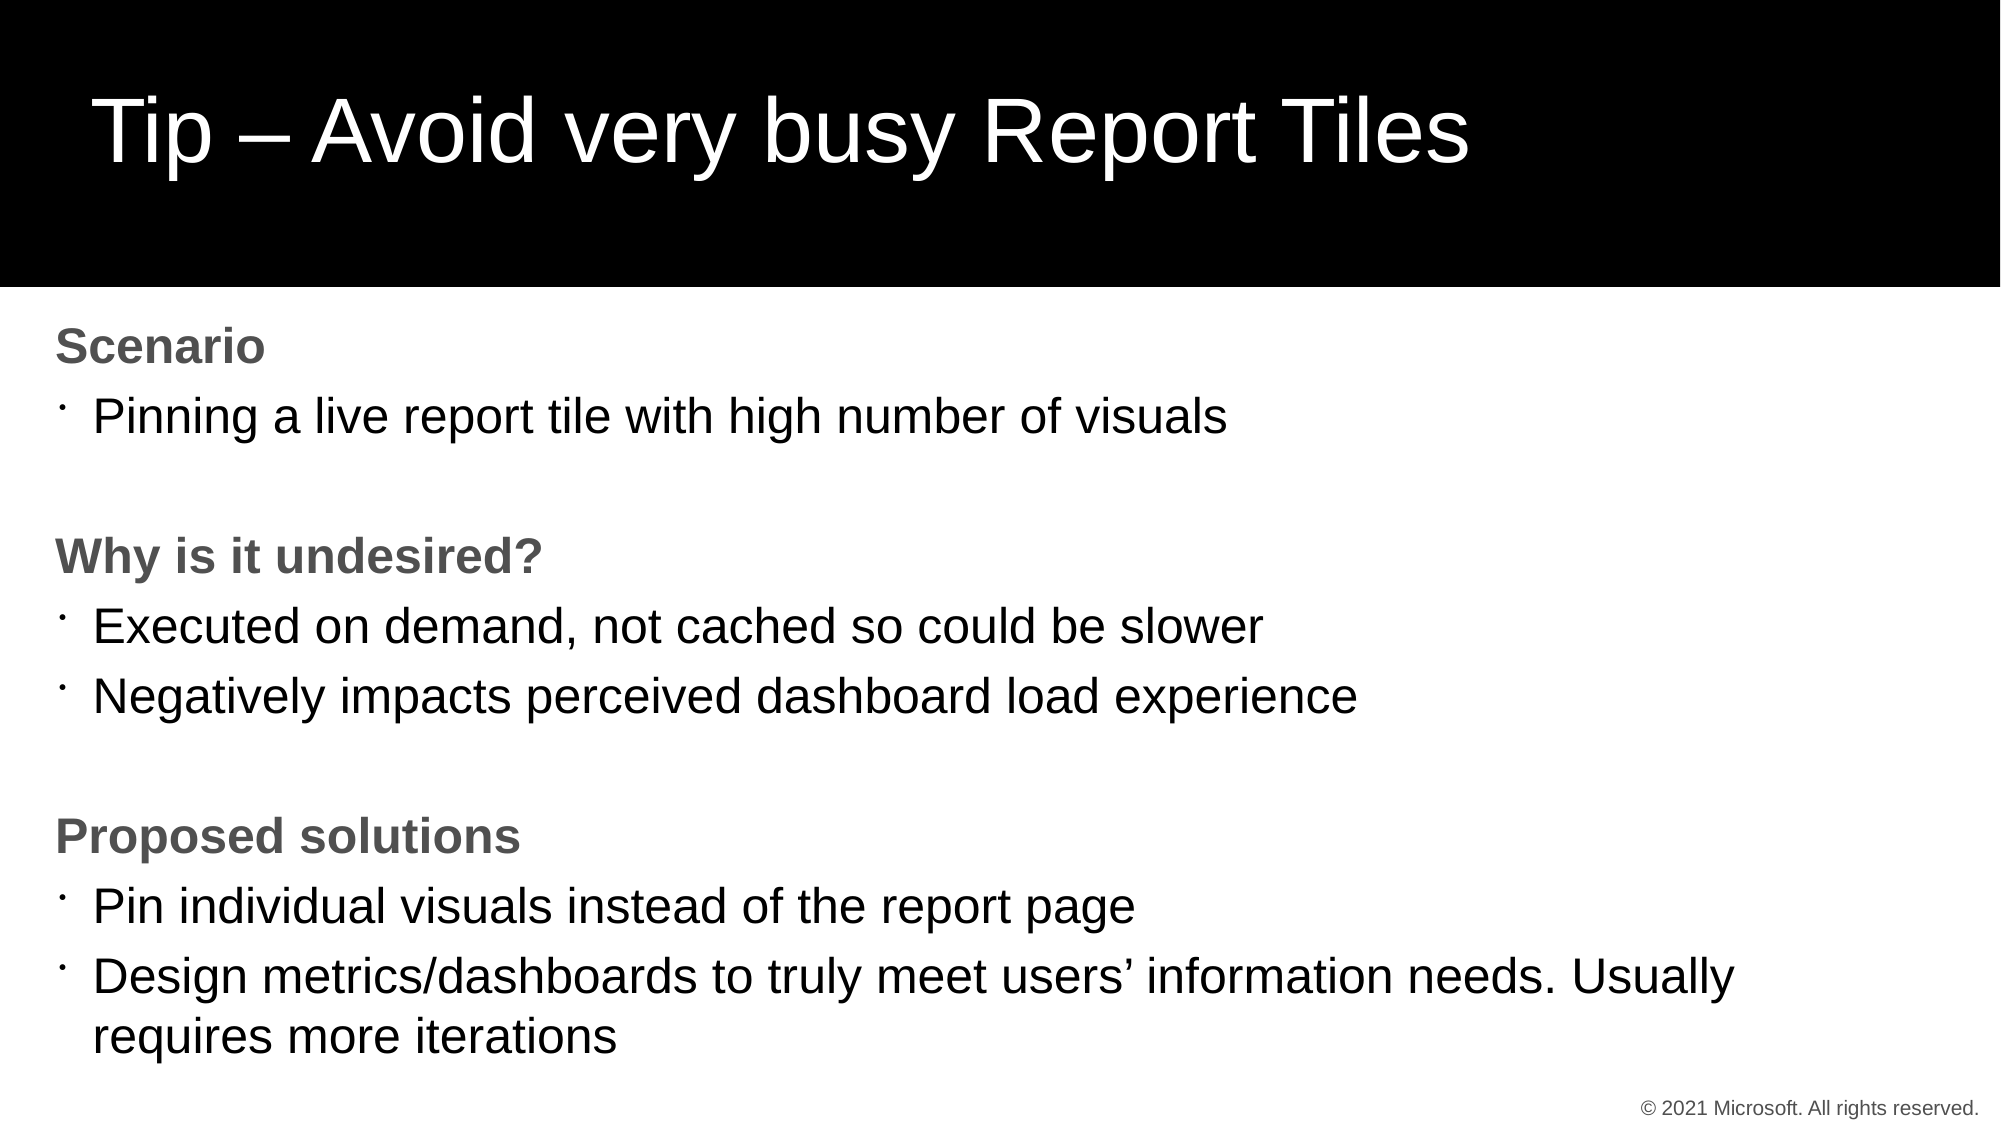

# Tip – Avoid very busy Report Tiles

Scenario
Pinning a live report tile with high number of visuals

Why is it undesired?
Executed on demand, not cached so could be slower
Negatively impacts perceived dashboard load experience

Proposed solutions
Pin individual visuals instead of the report page
Design metrics/dashboards to truly meet users’ information needs. Usually requires more iterations
© 2021 Microsoft. All rights reserved.